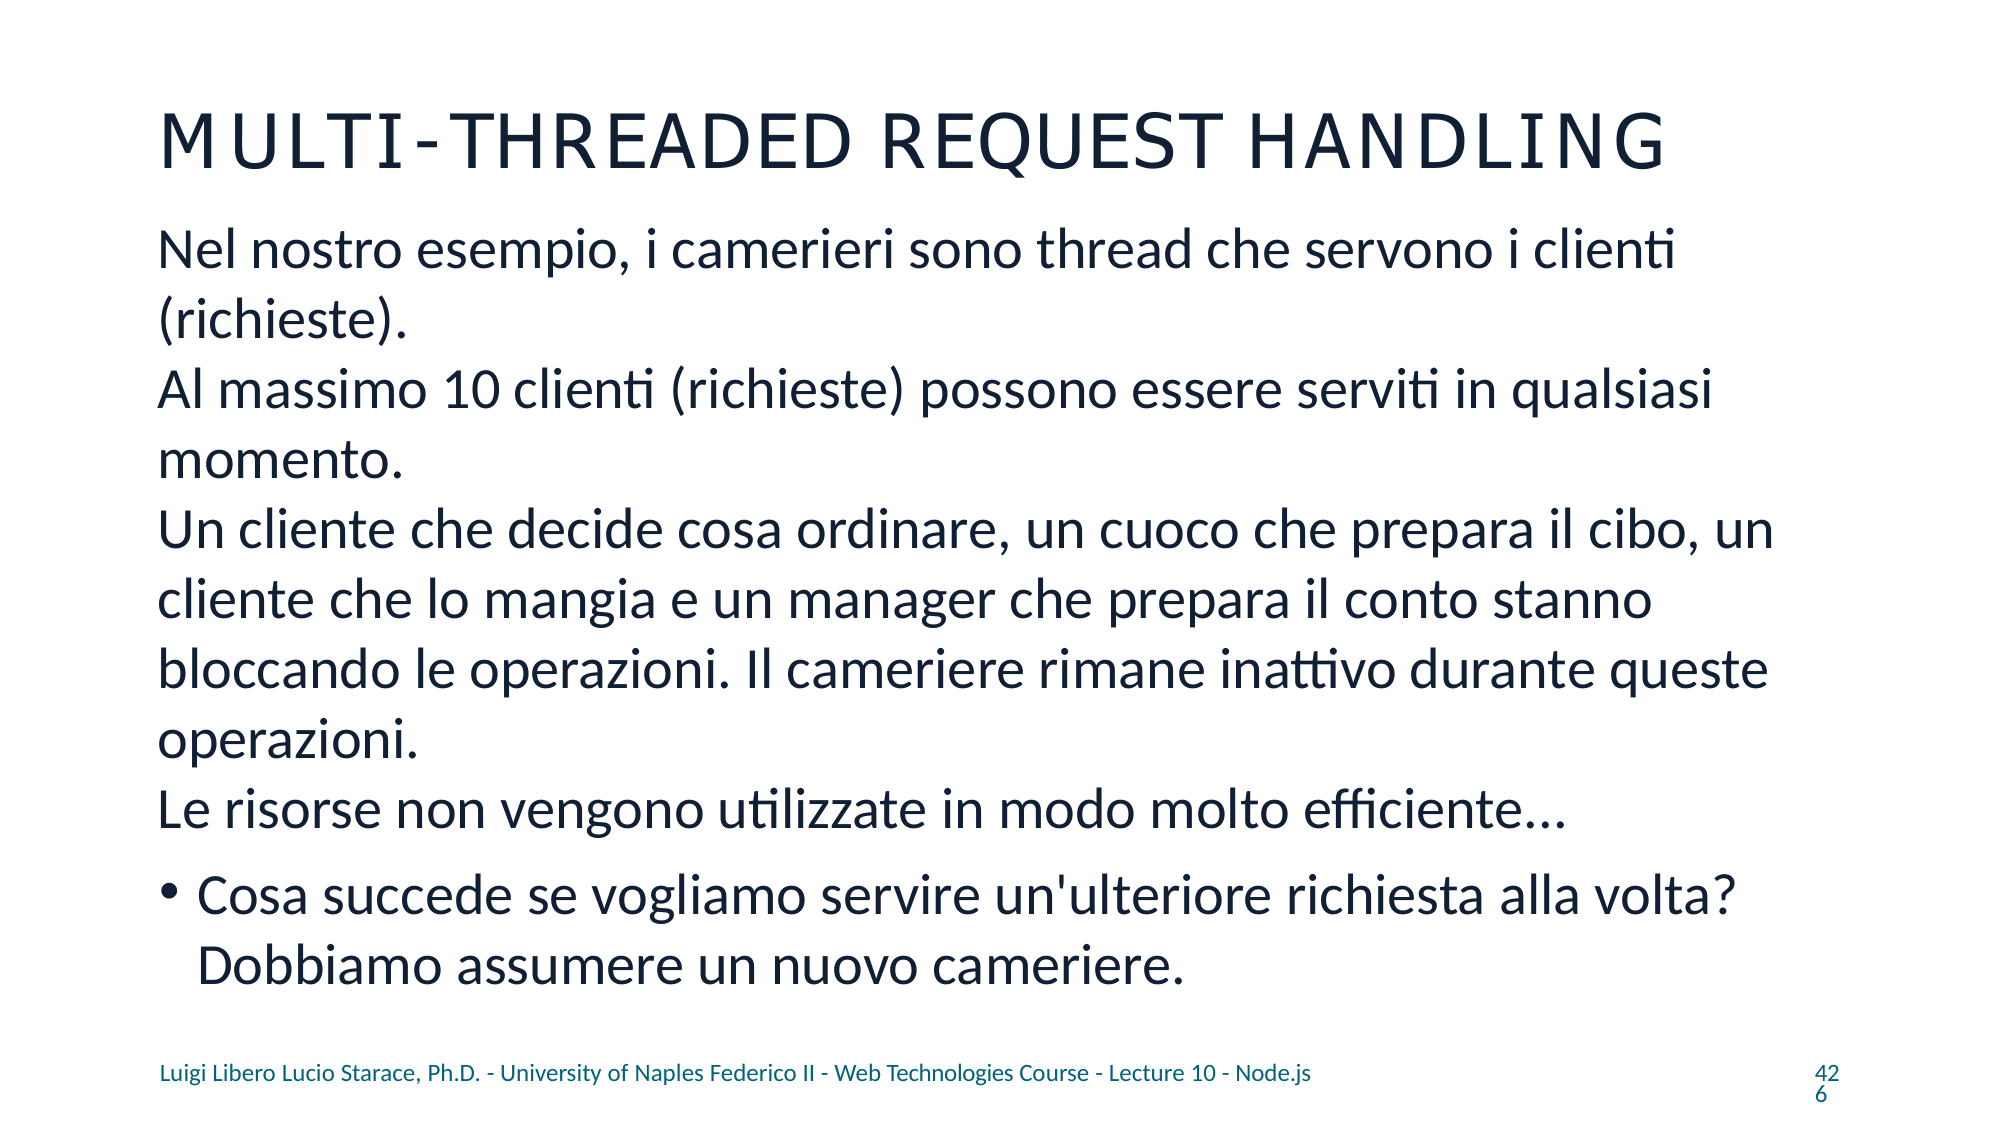

# MULTI-THREADED REQUEST HANDLING
Nel nostro esempio, i camerieri sono thread che servono i clienti (richieste).
Al massimo 10 clienti (richieste) possono essere serviti in qualsiasi momento.
Un cliente che decide cosa ordinare, un cuoco che prepara il cibo, un cliente che lo mangia e un manager che prepara il conto stanno bloccando le operazioni. Il cameriere rimane inattivo durante queste operazioni.
Le risorse non vengono utilizzate in modo molto efficiente...
Cosa succede se vogliamo servire un'ulteriore richiesta alla volta? Dobbiamo assumere un nuovo cameriere.
Luigi Libero Lucio Starace, Ph.D. - University of Naples Federico II - Web Technologies Course - Lecture 10 - Node.js
426